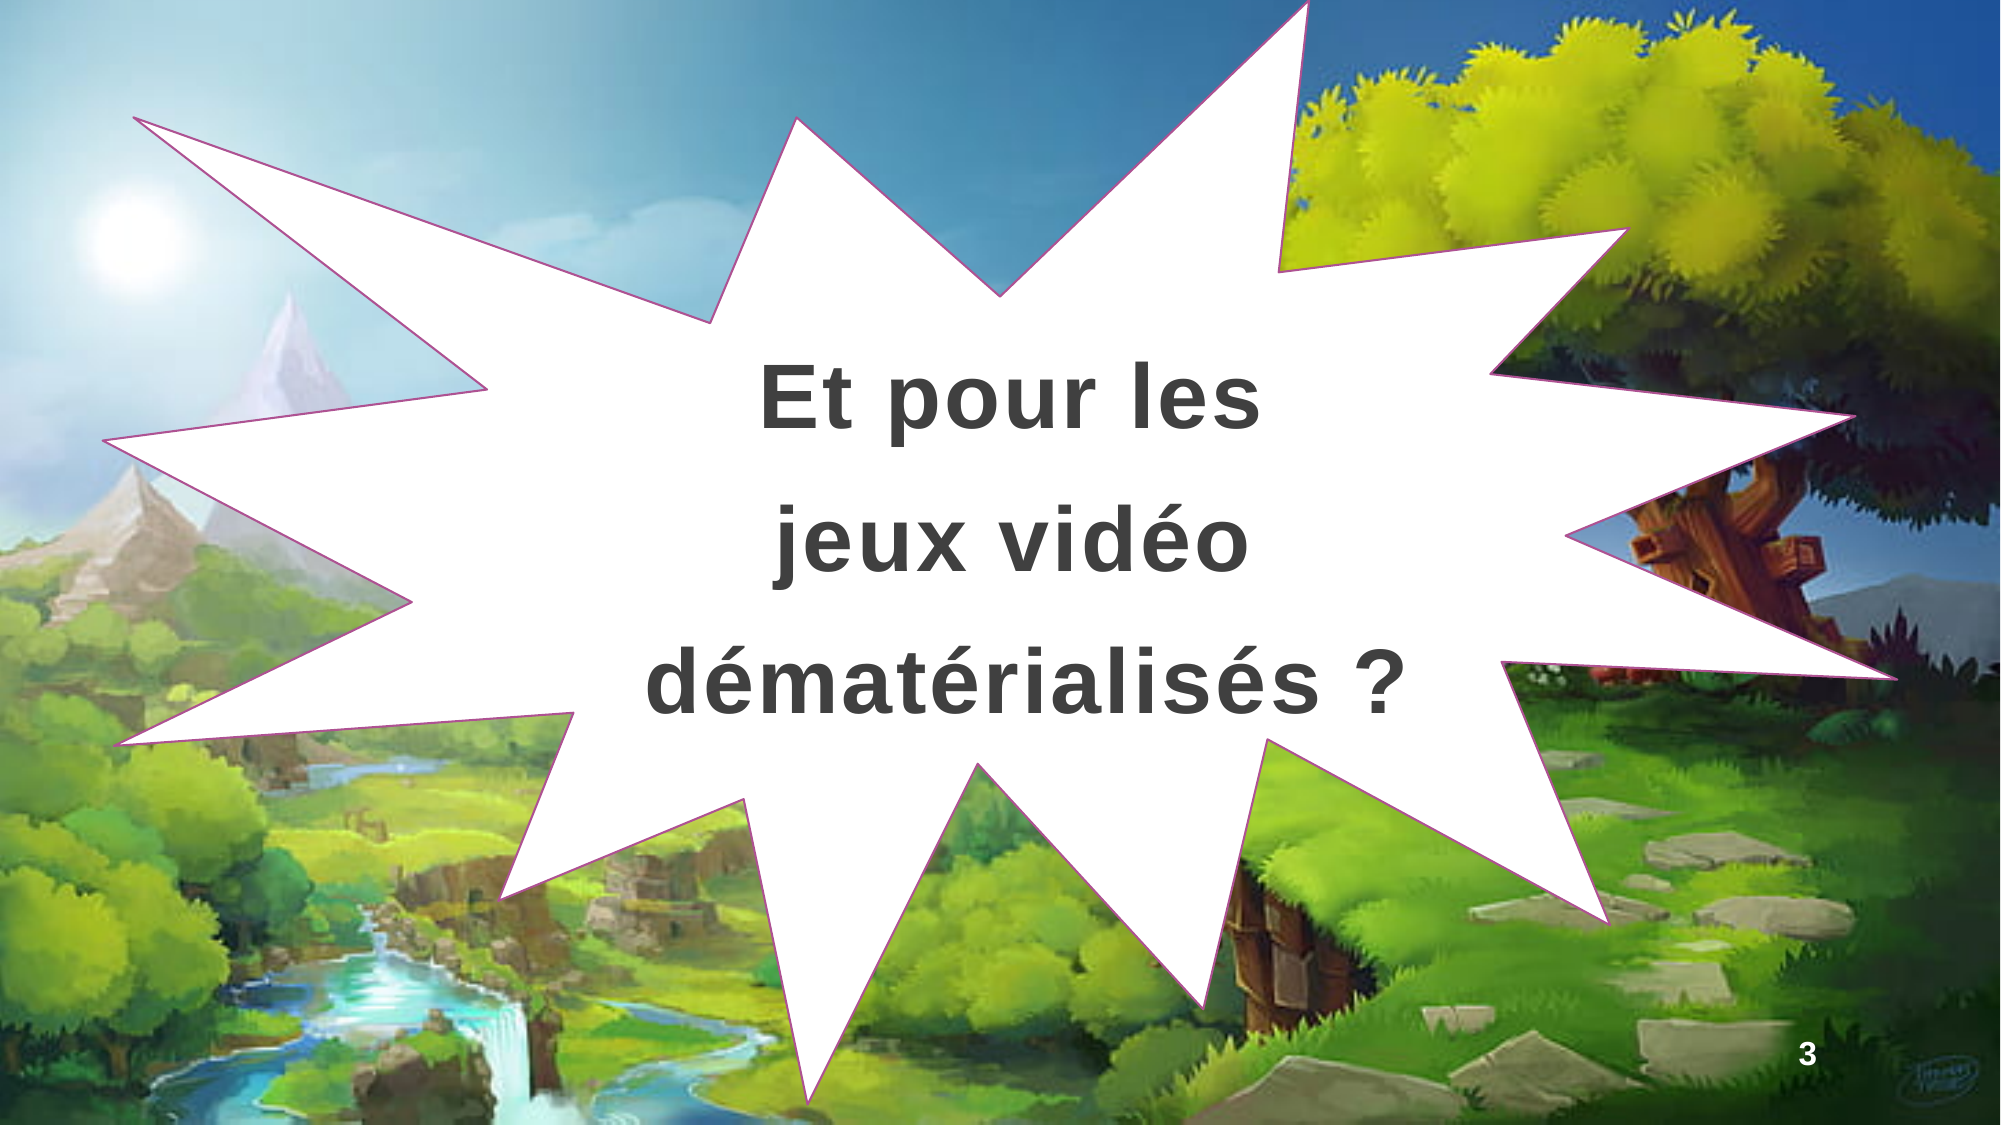

Et pour les
jeux vidéo
dématérialisés ?
3